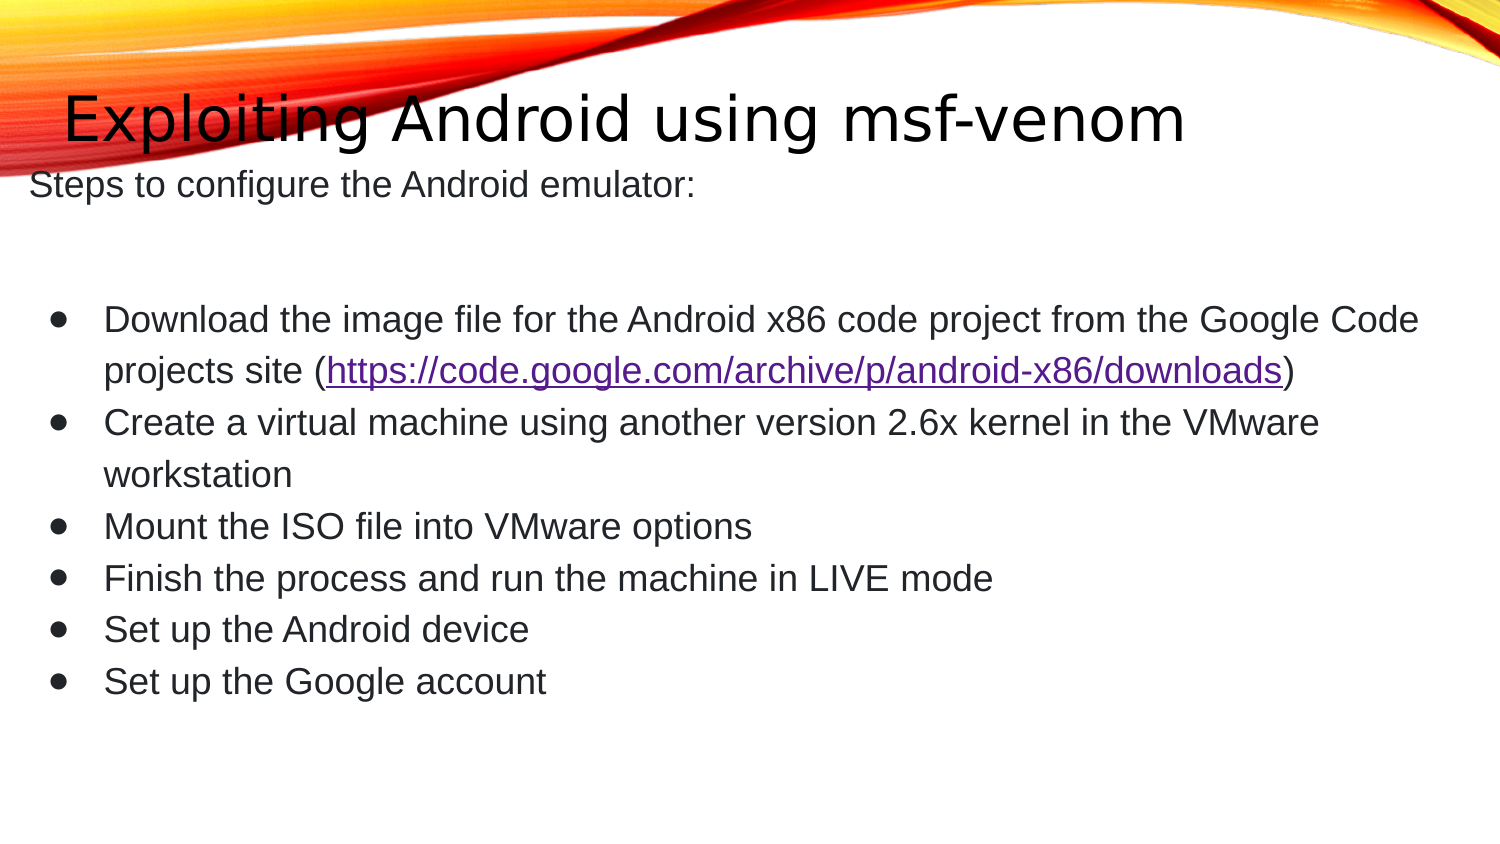

# Exploiting Android using msf-venom

Steps to configure the Android emulator:
Download the image file for the Android x86 code project from the Google Code projects site (https://code.google.com/archive/p/android-x86/downloads)
Create a virtual machine using another version 2.6x kernel in the VMware workstation
Mount the ISO file into VMware options
Finish the process and run the machine in LIVE mode
Set up the Android device
Set up the Google account